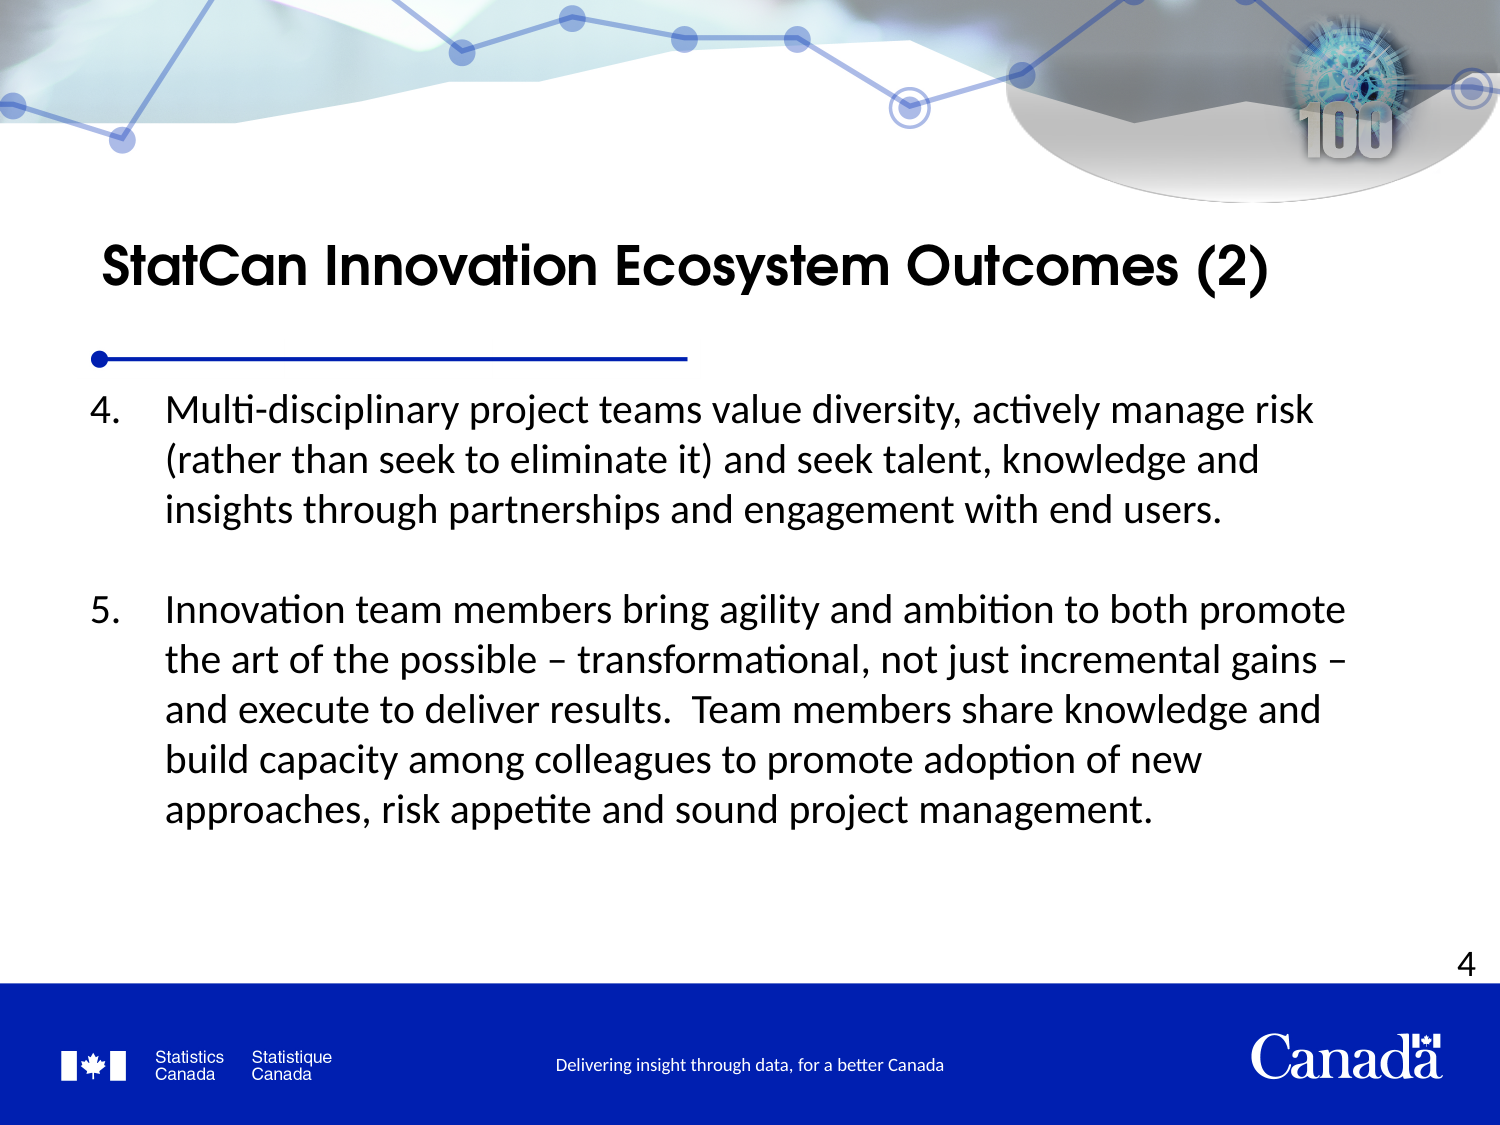

StatCan Innovation Ecosystem Outcomes (2)
Multi-disciplinary project teams value diversity, actively manage risk (rather than seek to eliminate it) and seek talent, knowledge and insights through partnerships and engagement with end users.

Innovation team members bring agility and ambition to both promote the art of the possible – transformational, not just incremental gains – and execute to deliver results.  Team members share knowledge and build capacity among colleagues to promote adoption of new approaches, risk appetite and sound project management.
4